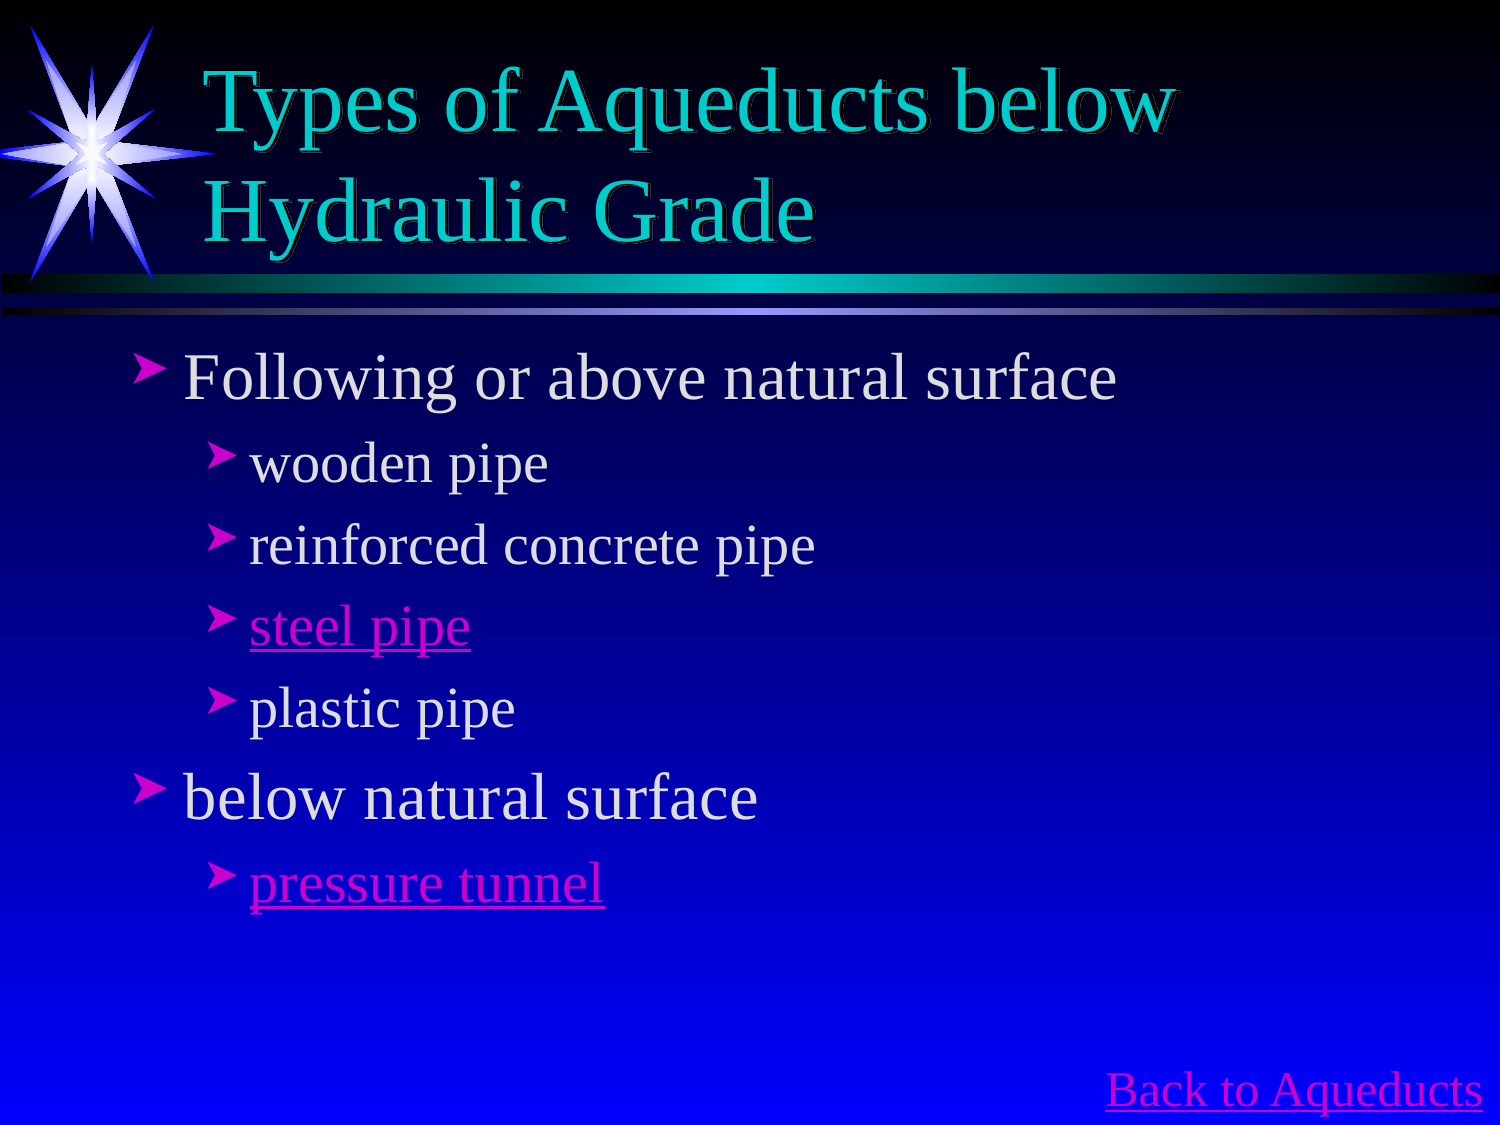

# Types of Aqueducts below Hydraulic Grade
Following or above natural surface
wooden pipe
reinforced concrete pipe
steel pipe
plastic pipe
below natural surface
pressure tunnel
Back to Aqueducts